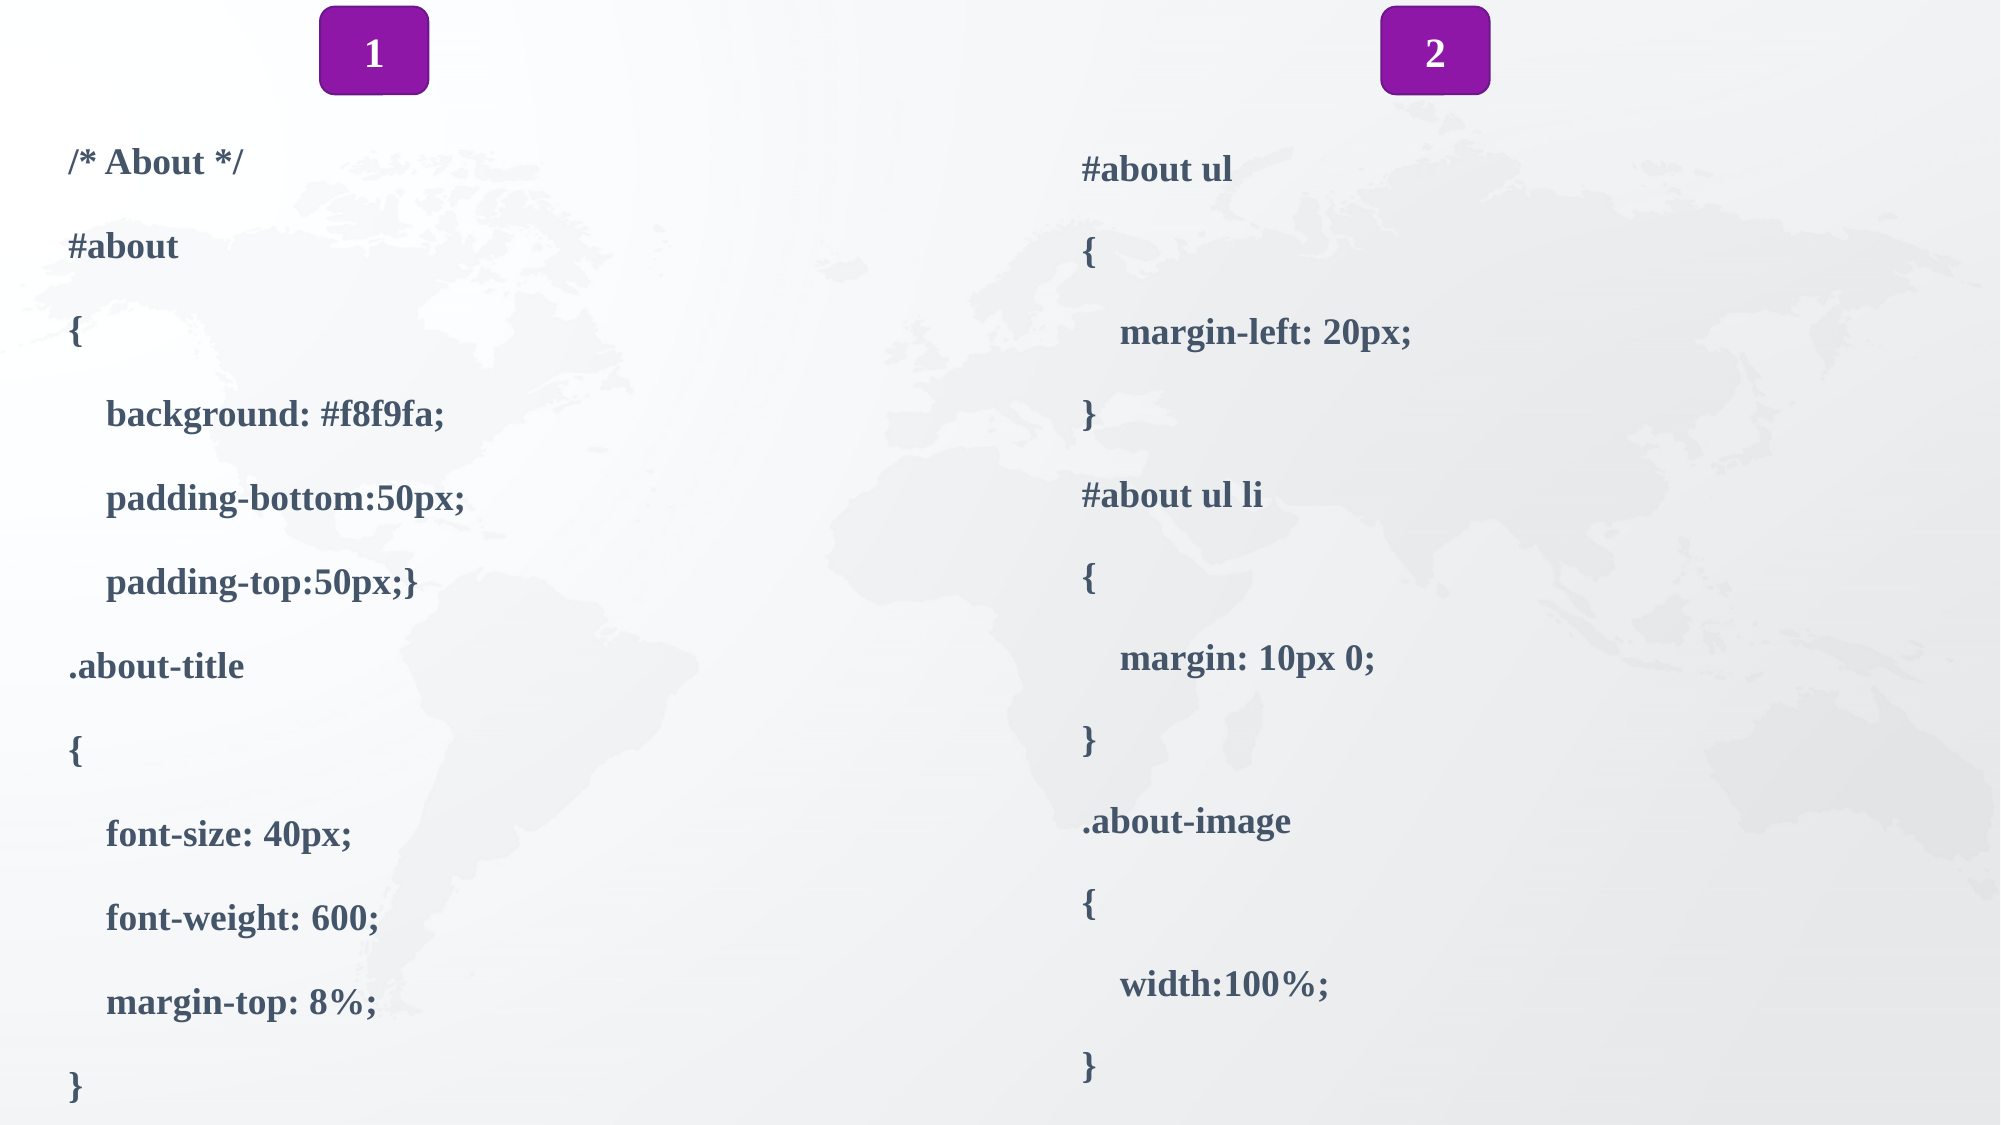

1
2
/* About */
#about
{
    background: #f8f9fa;
    padding-bottom:50px;
    padding-top:50px;}
.about-title
{
    font-size: 40px;
    font-weight: 600;
    margin-top: 8%;
}
#about ul
{
    margin-left: 20px;
}
#about ul li
{
    margin: 10px 0;
}
.about-image
{
    width:100%;
}